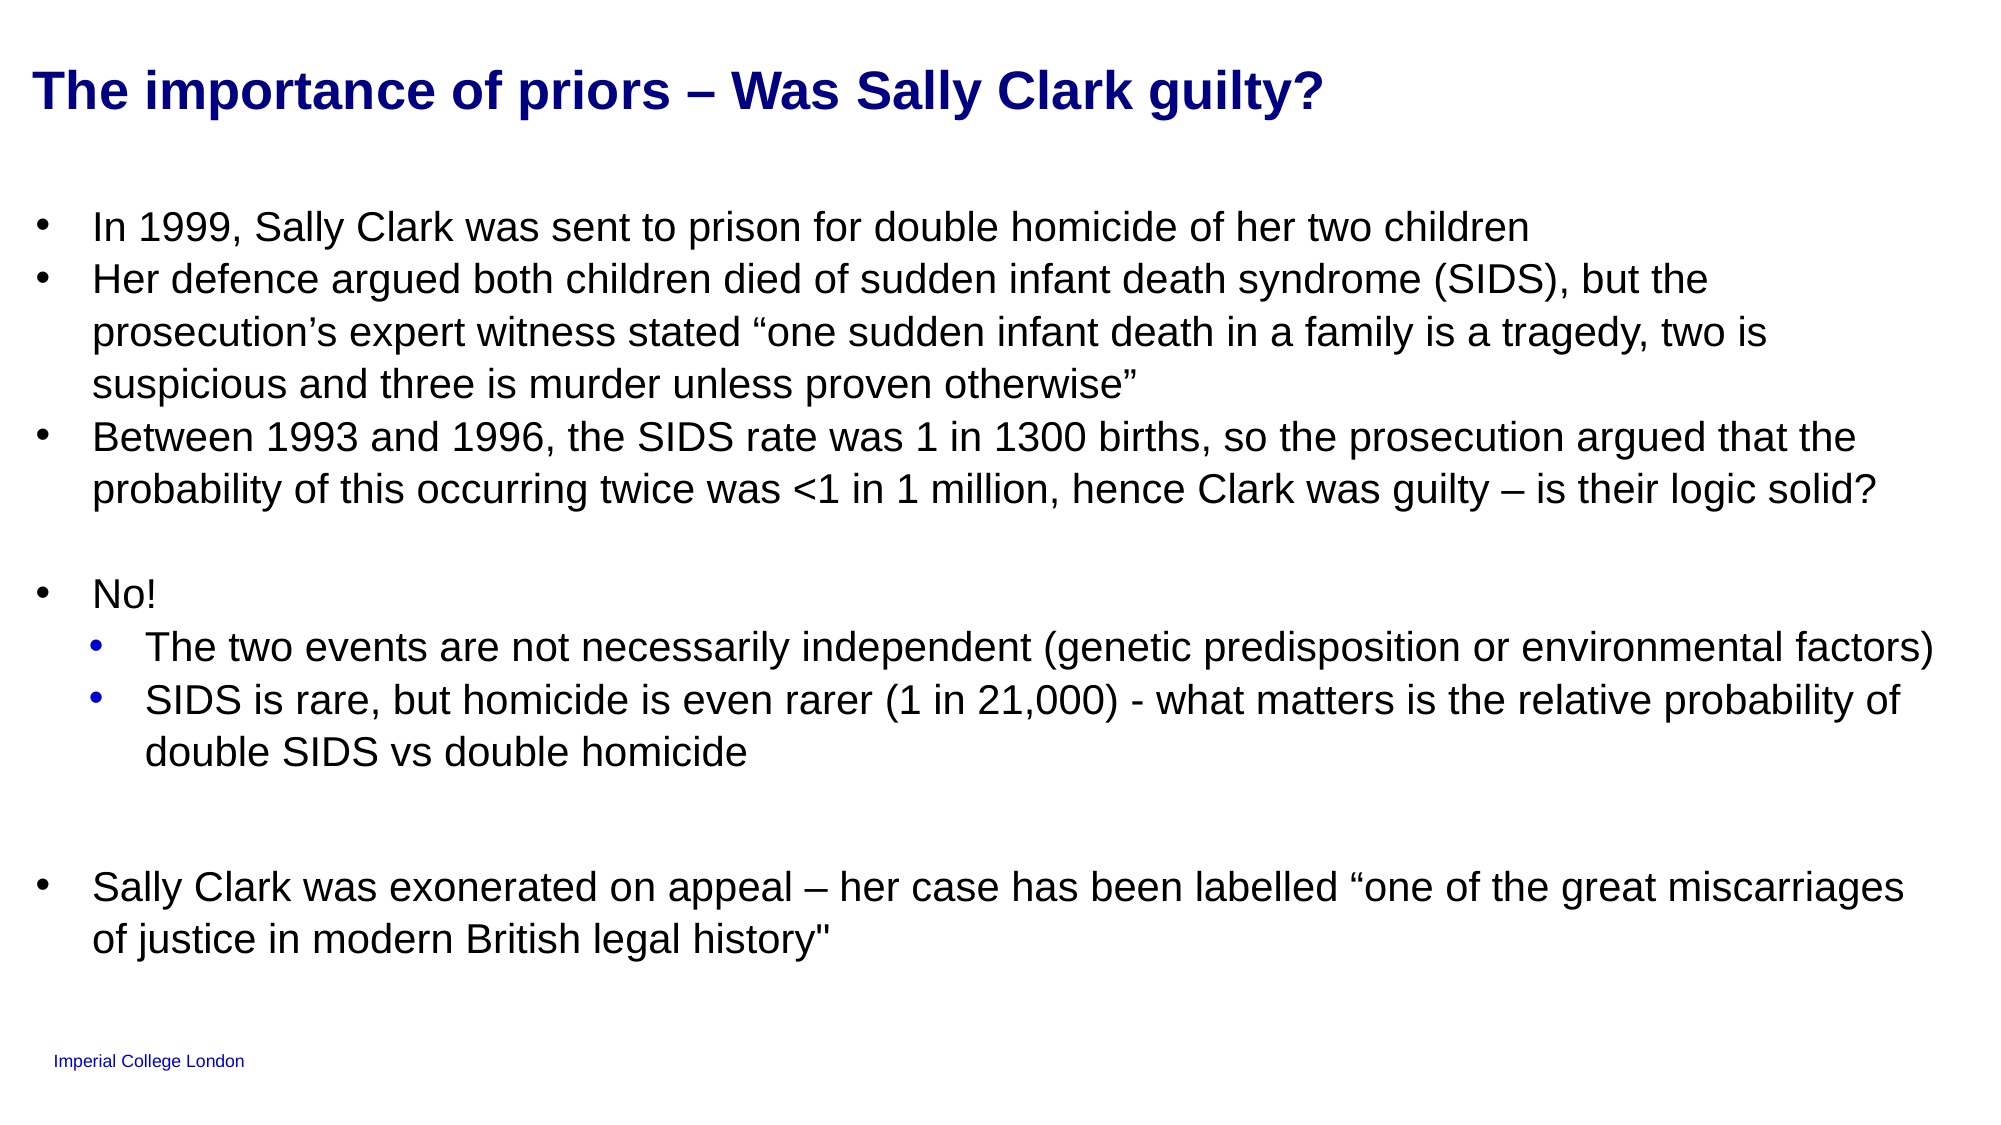

The importance of priors – Was Sally Clark guilty?
In 1999, Sally Clark was sent to prison for double homicide of her two children
Her defence argued both children died of sudden infant death syndrome (SIDS), but the prosecution’s expert witness stated “one sudden infant death in a family is a tragedy, two is suspicious and three is murder unless proven otherwise”
Between 1993 and 1996, the SIDS rate was 1 in 1300 births, so the prosecution argued that the probability of this occurring twice was <1 in 1 million, hence Clark was guilty – is their logic solid?

No!
The two events are not necessarily independent (genetic predisposition or environmental factors)
SIDS is rare, but homicide is even rarer (1 in 21,000) - what matters is the relative probability of double SIDS vs double homicide

Sally Clark was exonerated on appeal – her case has been labelled “one of the great miscarriages of justice in modern British legal history"